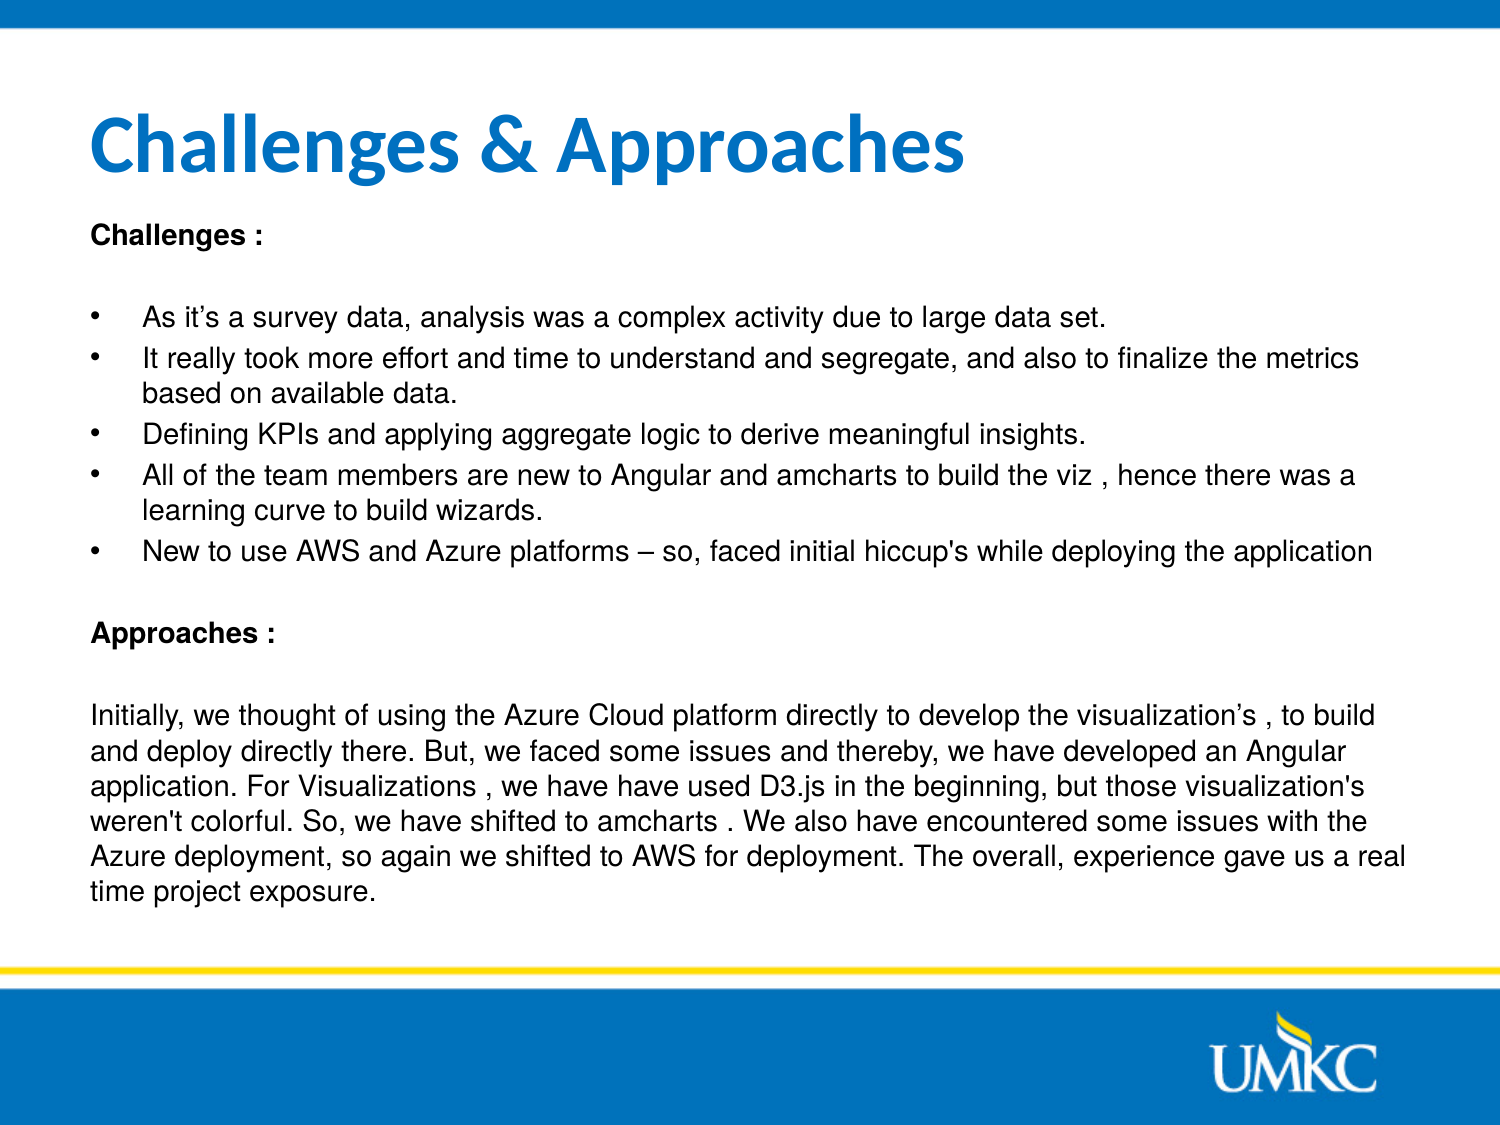

# Challenges & Approaches
Challenges :

As it’s a survey data, analysis was a complex activity due to large data set.
It really took more effort and time to understand and segregate, and also to finalize the metrics based on available data.
Defining KPIs and applying aggregate logic to derive meaningful insights.
All of the team members are new to Angular and amcharts to build the viz , hence there was a learning curve to build wizards.
New to use AWS and Azure platforms – so, faced initial hiccup's while deploying the application

Approaches :

Initially, we thought of using the Azure Cloud platform directly to develop the visualization’s , to build and deploy directly there. But, we faced some issues and thereby, we have developed an Angular application. For Visualizations , we have have used D3.js in the beginning, but those visualization's weren't colorful. So, we have shifted to amcharts . We also have encountered some issues with the Azure deployment, so again we shifted to AWS for deployment. The overall, experience gave us a real time project exposure.